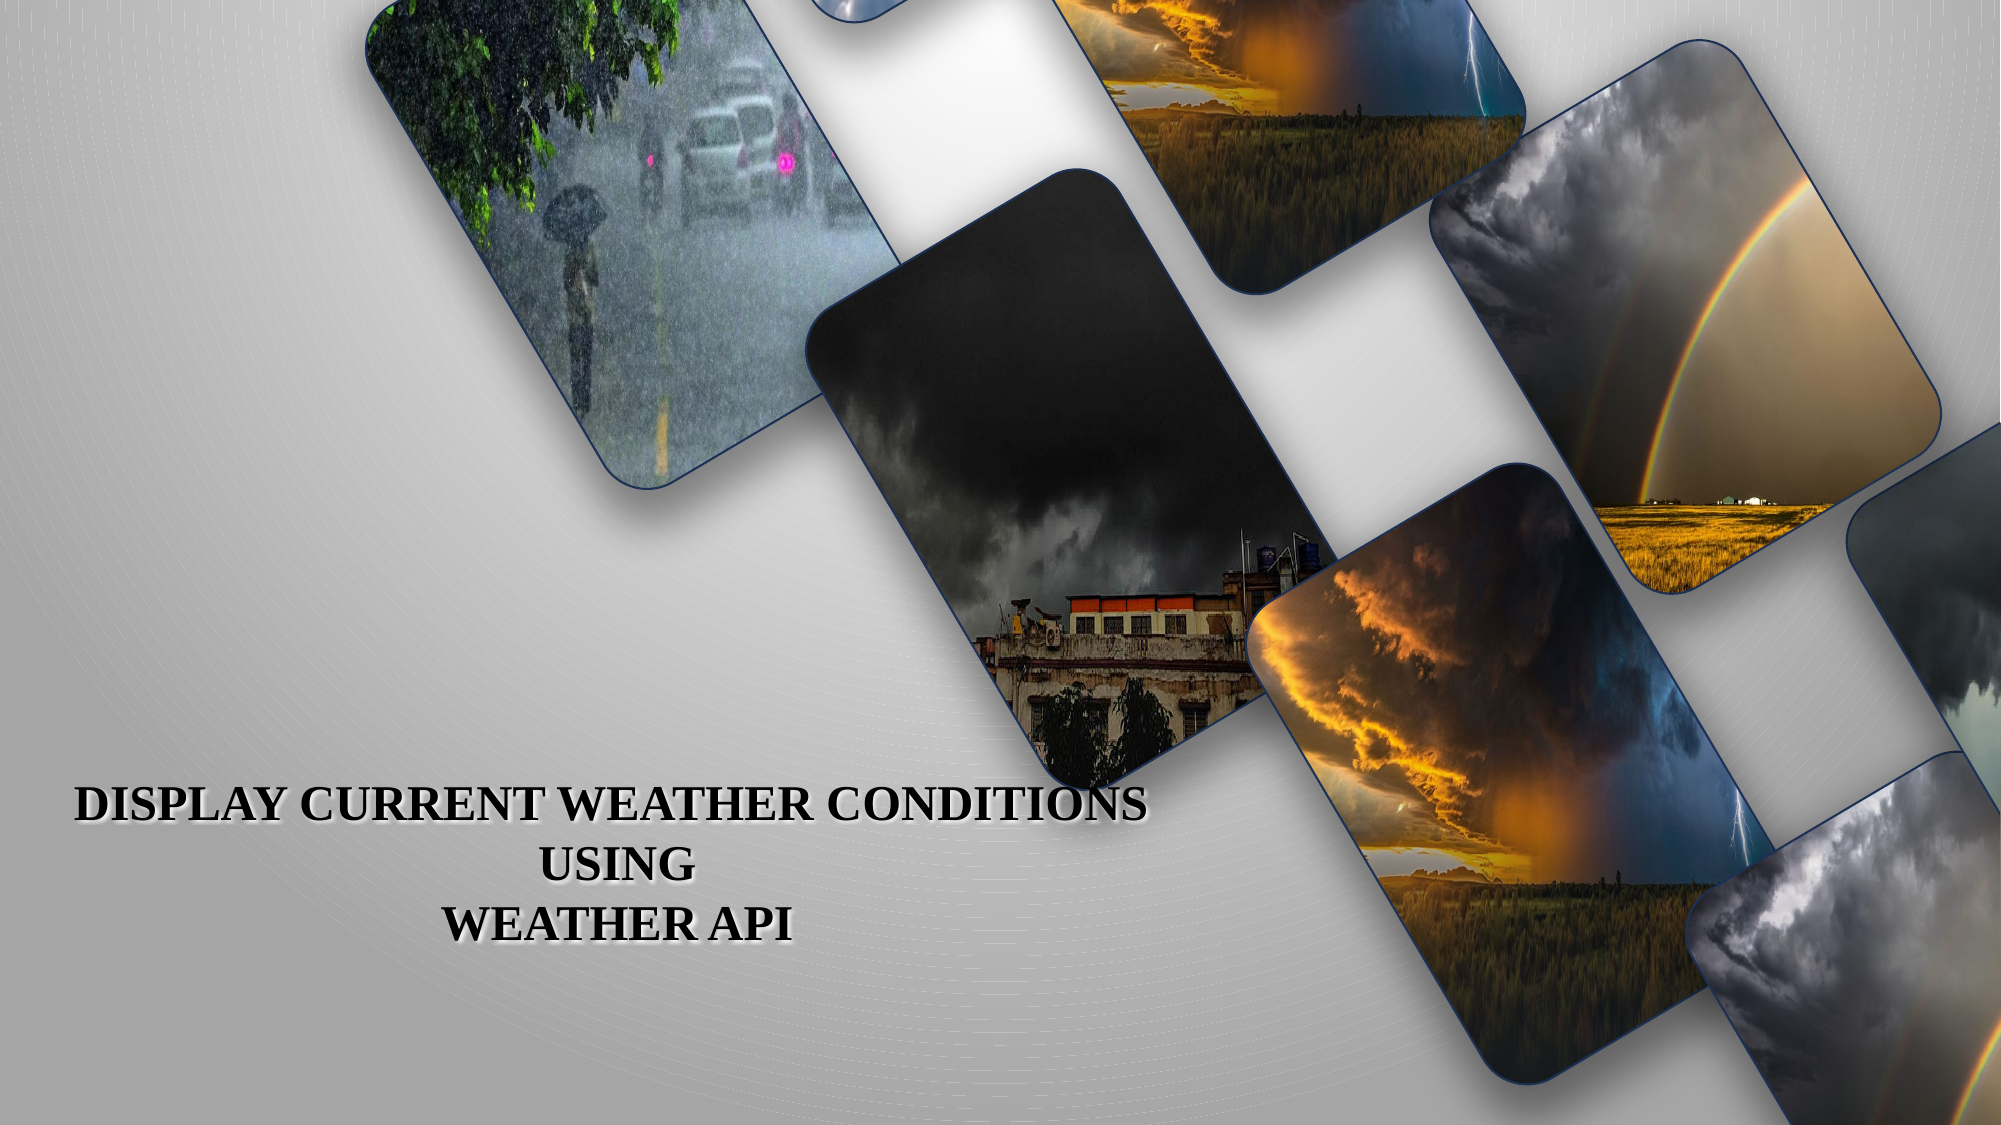

DISPLAY CURRENT WEATHER CONDITIONS
USING
WEATHER API